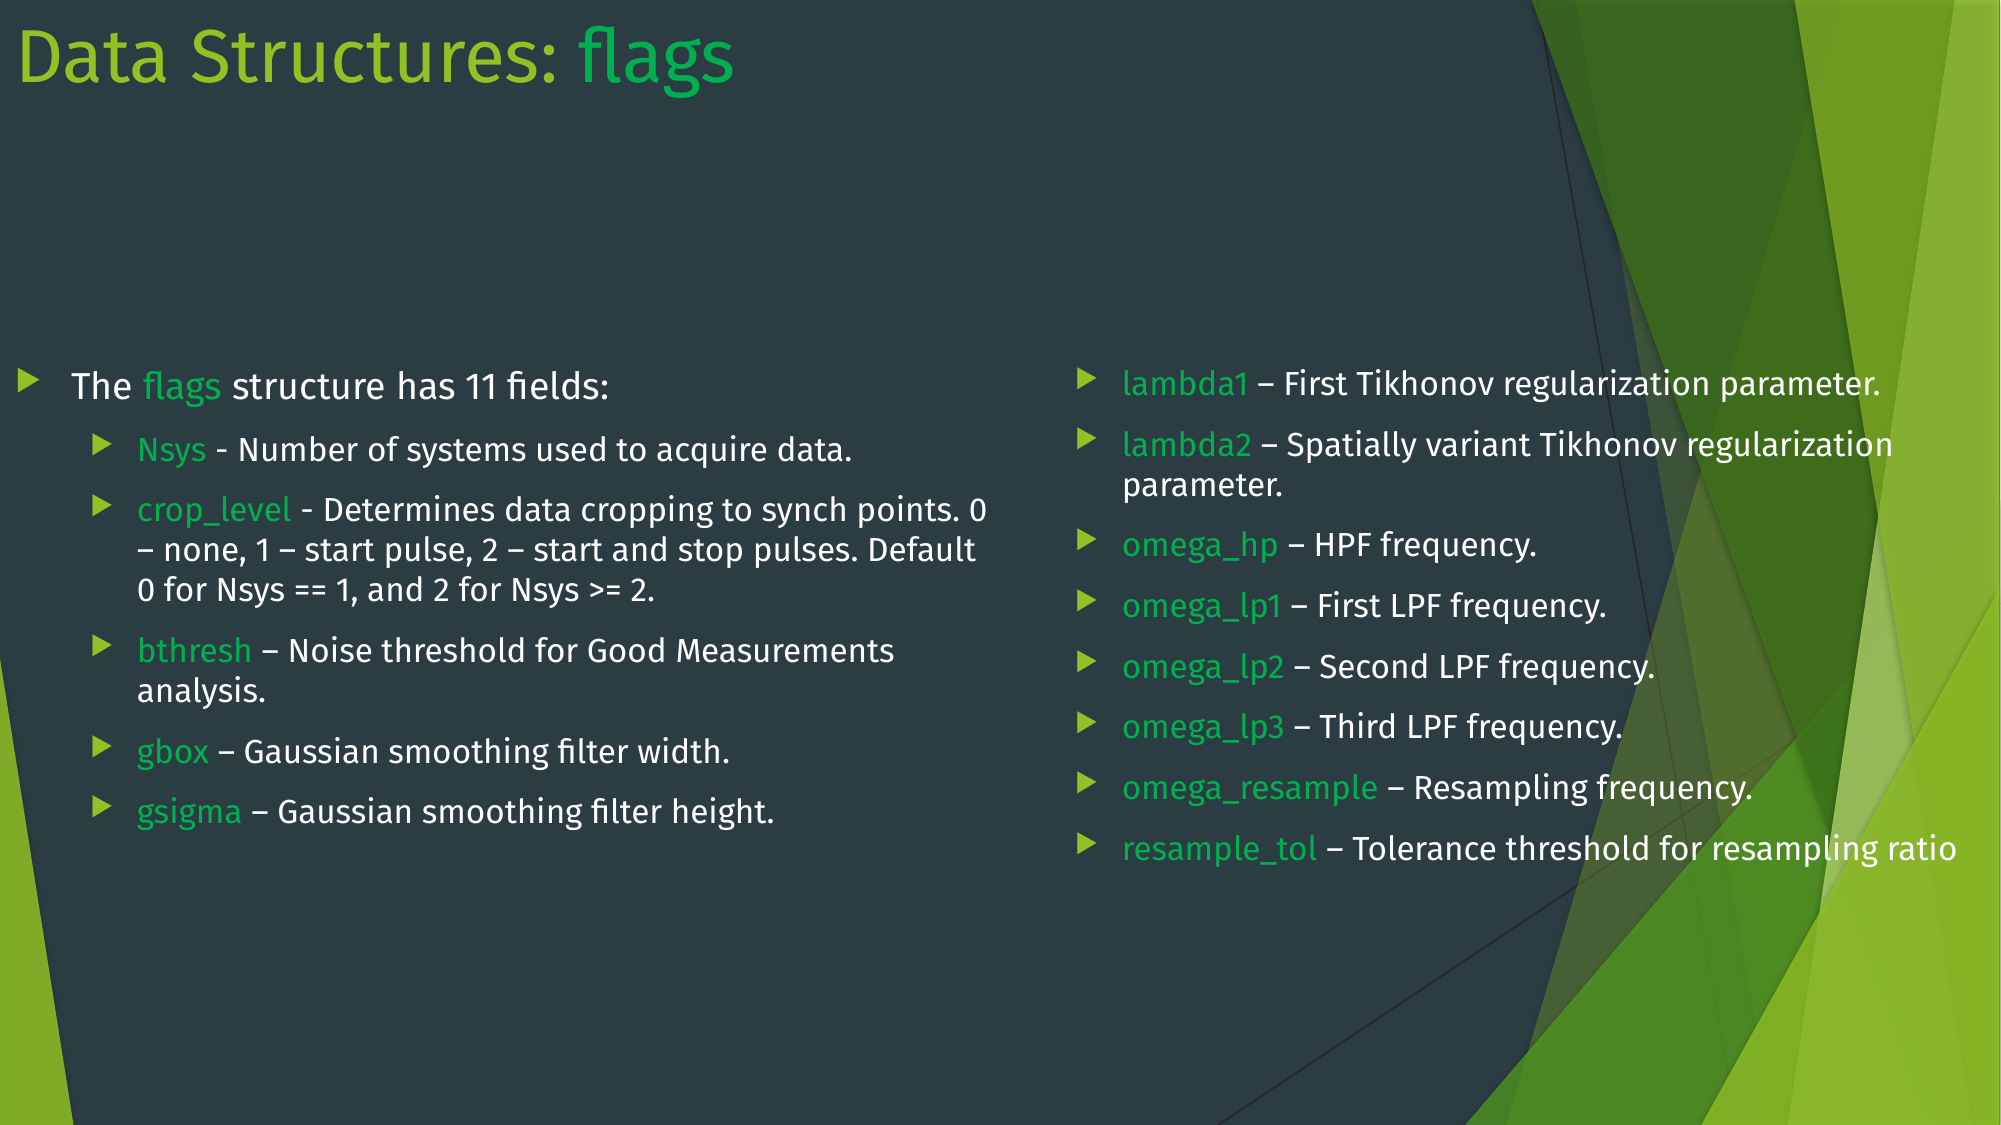

# Data Structures: flags
The flags structure has 11 fields:
Nsys - Number of systems used to acquire data.
crop_level - Determines data cropping to synch points. 0 – none, 1 – start pulse, 2 – start and stop pulses. Default 0 for Nsys == 1, and 2 for Nsys >= 2.
bthresh – Noise threshold for Good Measurements analysis.
gbox – Gaussian smoothing filter width.
gsigma – Gaussian smoothing filter height.
lambda1 – First Tikhonov regularization parameter.
lambda2 – Spatially variant Tikhonov regularization parameter.
omega_hp – HPF frequency.
omega_lp1 – First LPF frequency.
omega_lp2 – Second LPF frequency.
omega_lp3 – Third LPF frequency.
omega_resample – Resampling frequency.
resample_tol – Tolerance threshold for resampling ratio